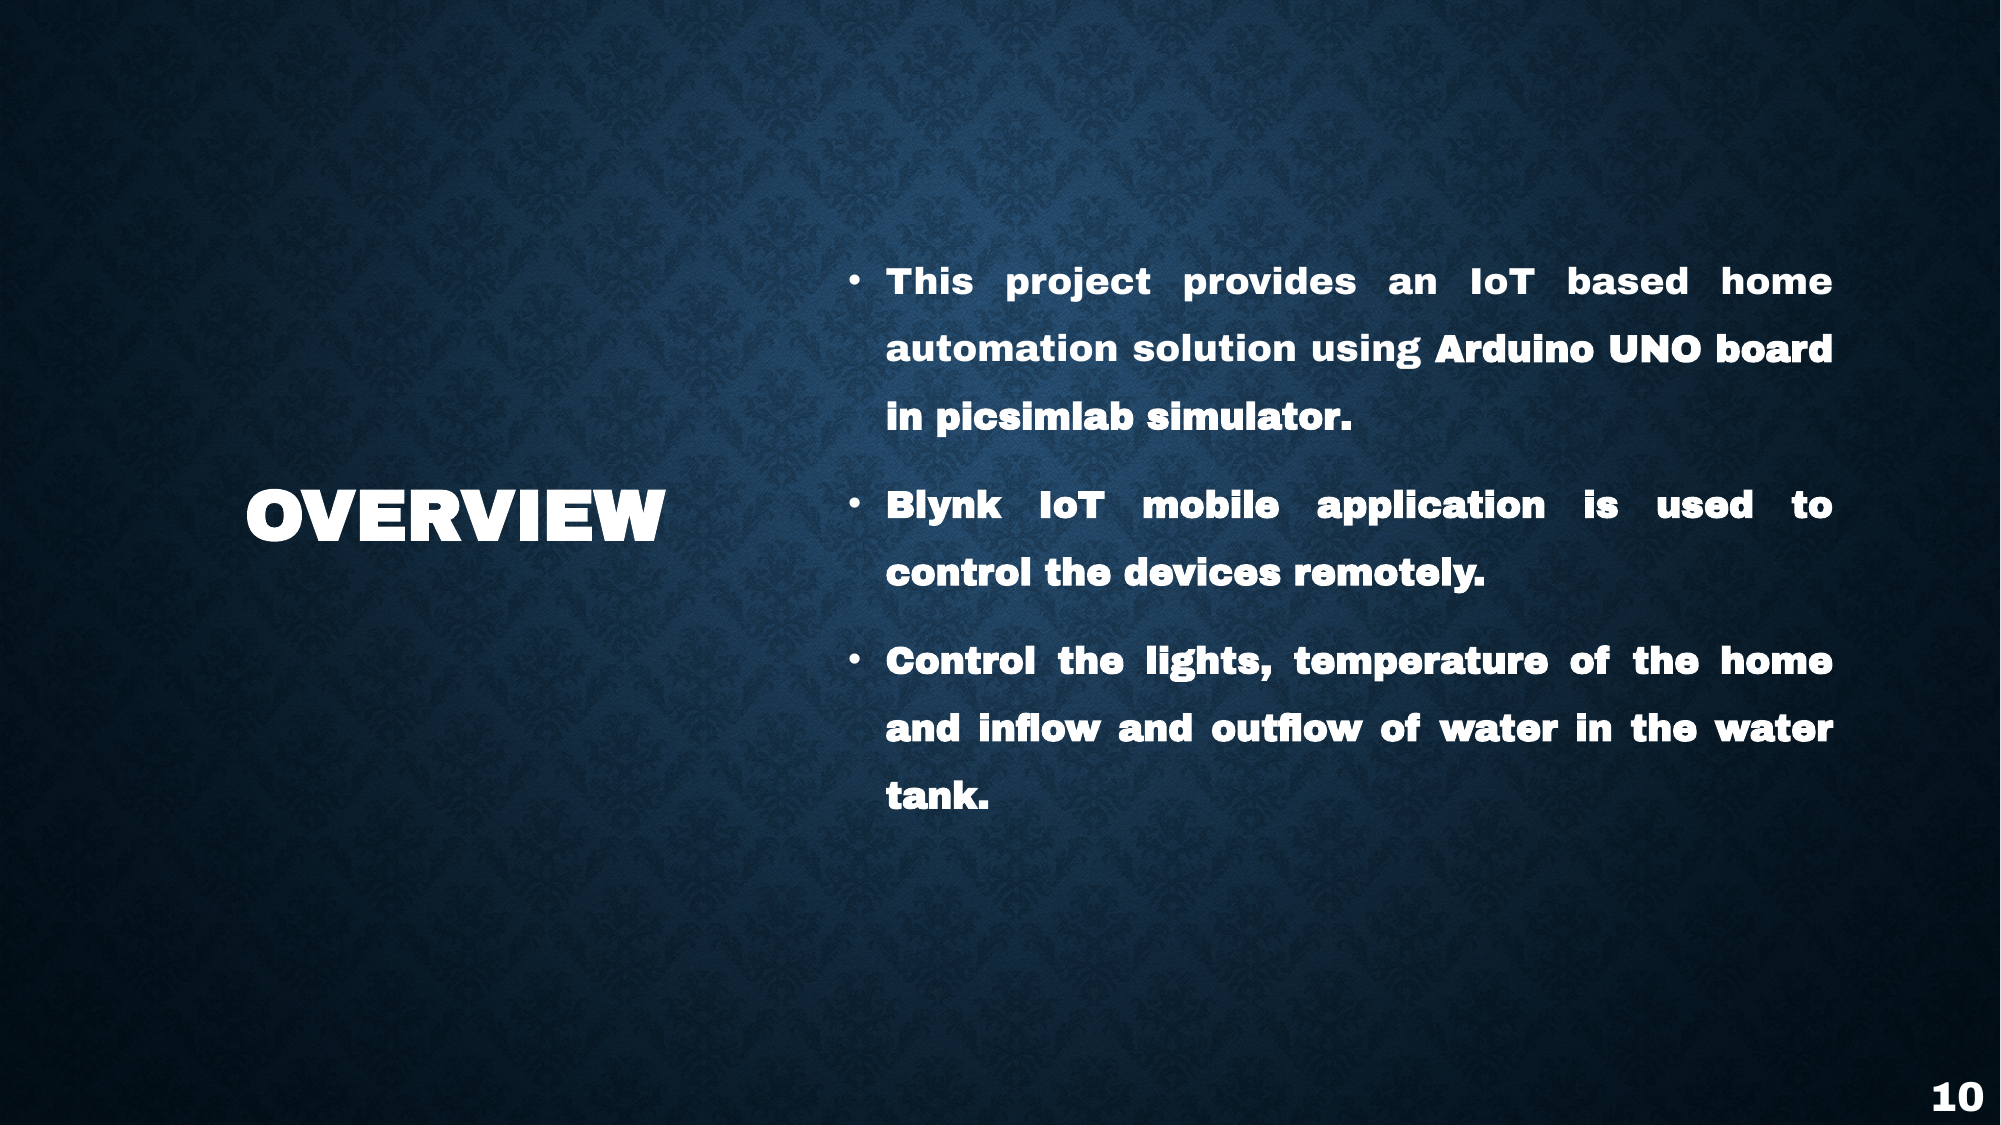

This project provides an IoT based home automation solution using Arduino UNO board in picsimlab simulator.
Blynk IoT mobile application is used to control the devices remotely.
Control the lights, temperature of the home and inflow and outflow of water in the water tank.
# overview
10